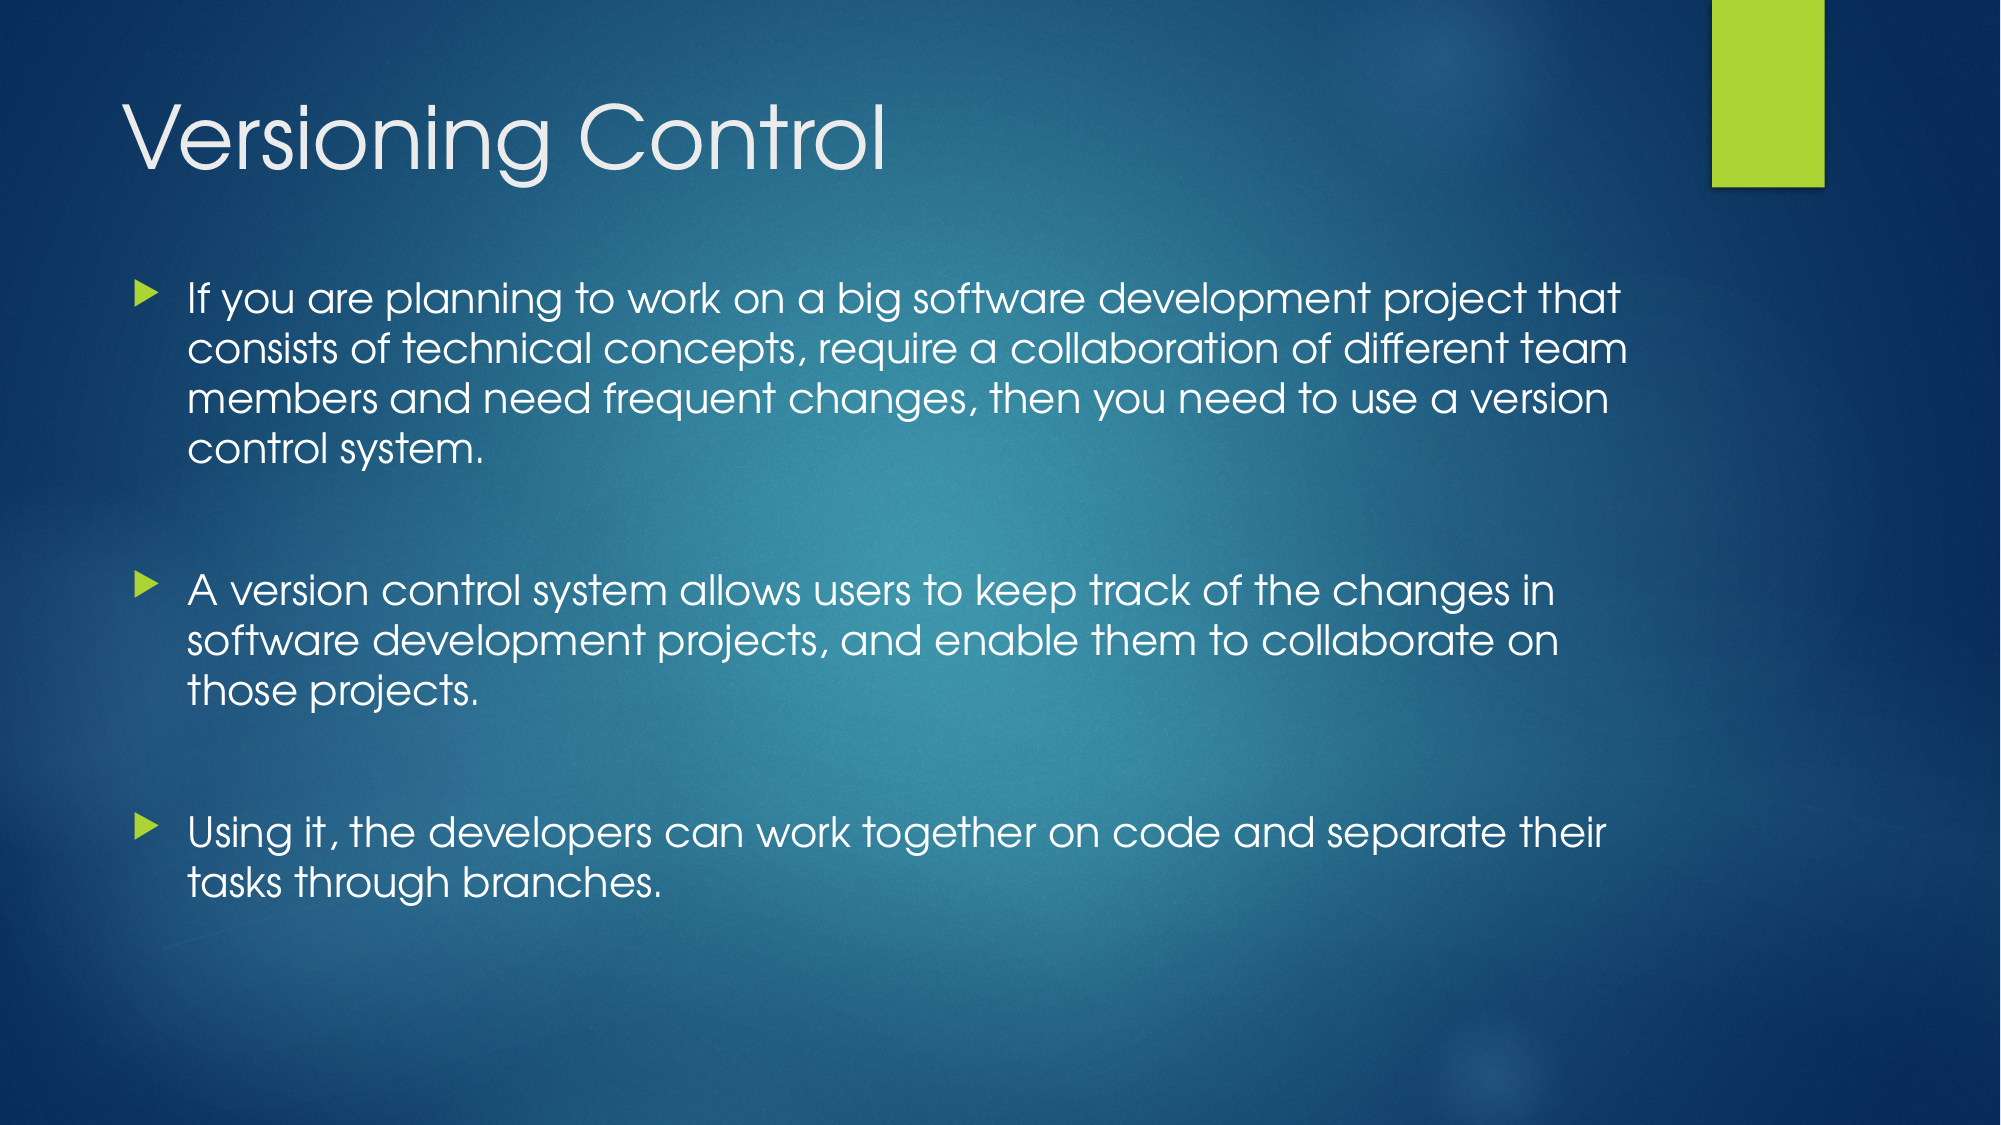

# Versioning Control
If you are planning to work on a big software development project that consists of technical concepts, require a collaboration of different team members and need frequent changes, then you need to use a version control system.

A version control system allows users to keep track of the changes in software development projects, and enable them to collaborate on those projects.

Using it, the developers can work together on code and separate their tasks through branches.